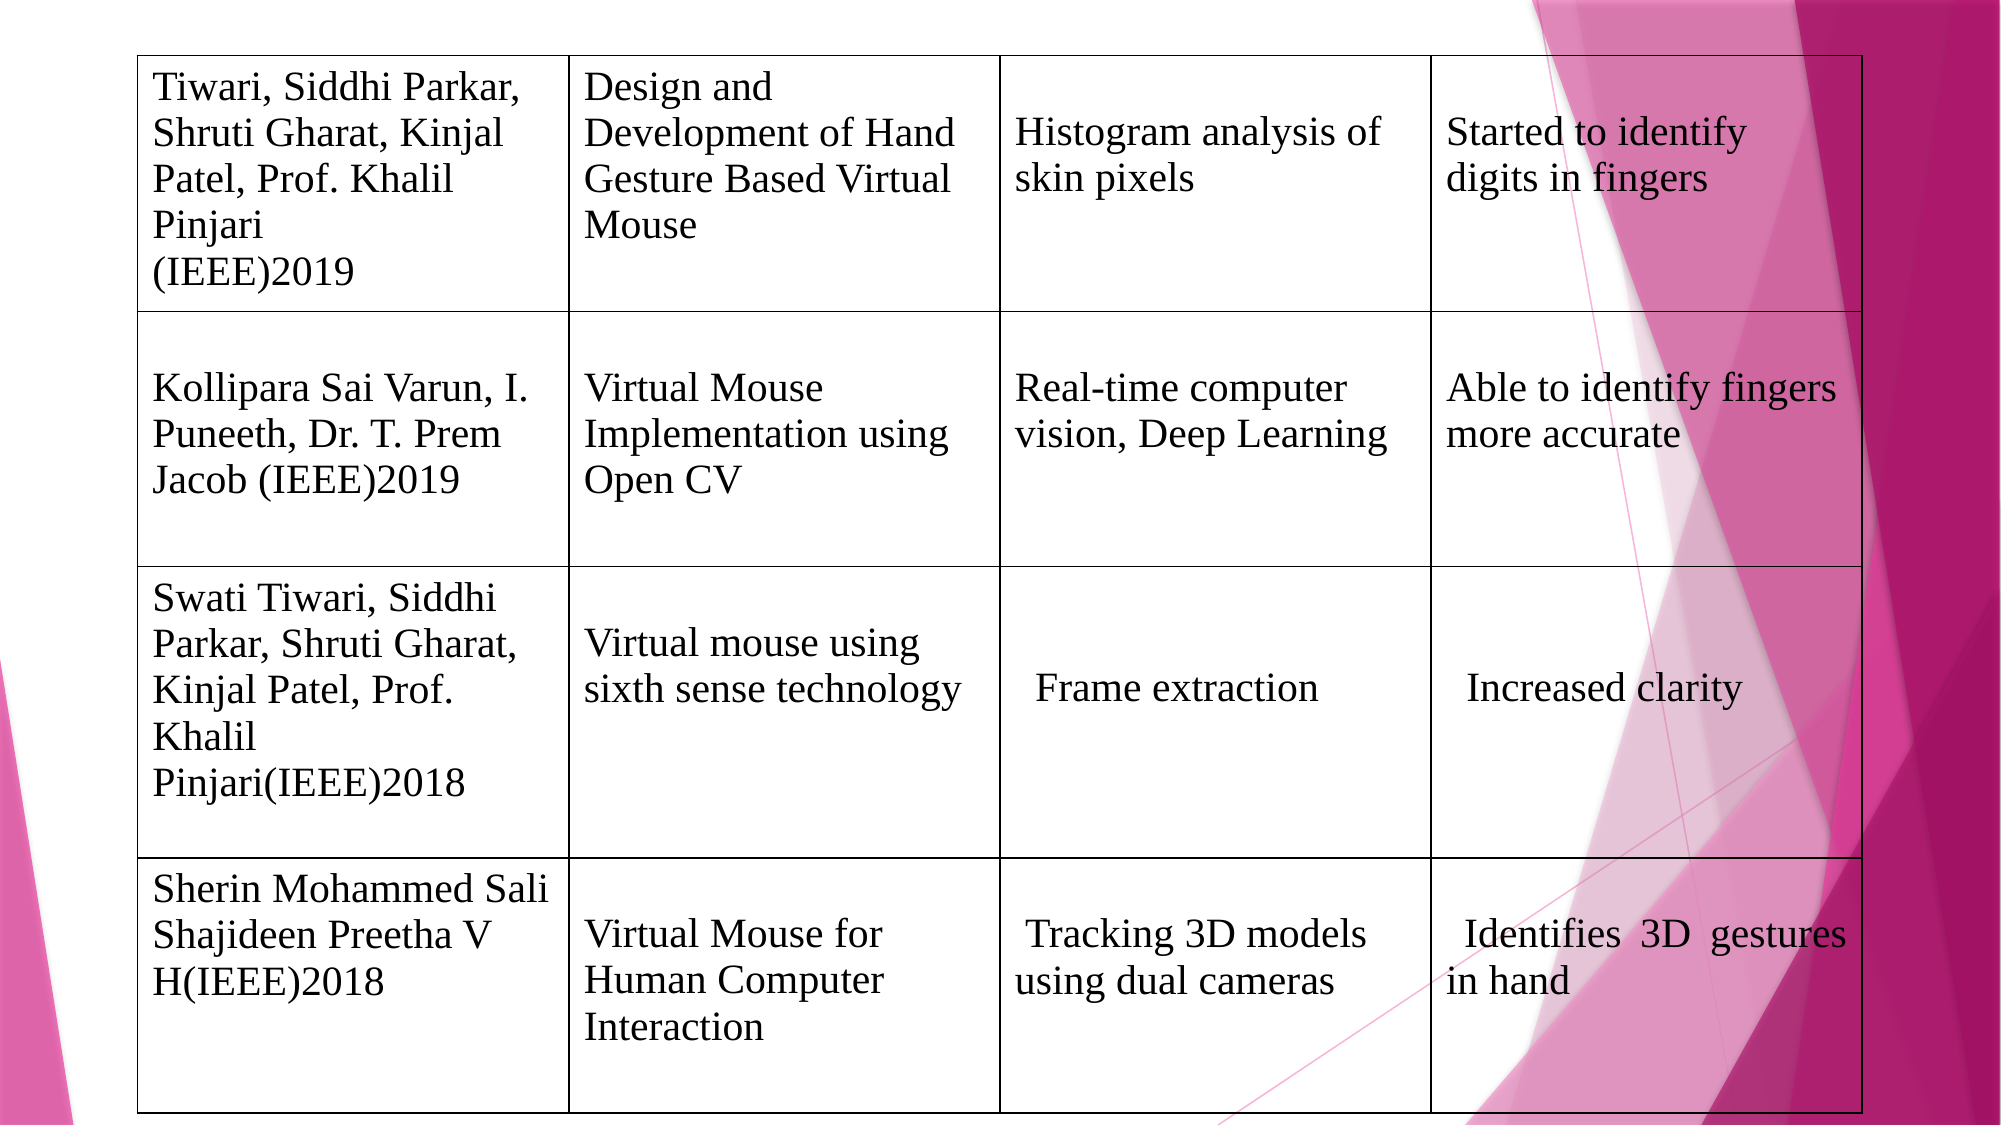

| Tiwari, Siddhi Parkar, Shruti Gharat, Kinjal Patel, Prof. Khalil Pinjari (IEEE)2019 | Design and Development of Hand Gesture Based Virtual Mouse | Histogram analysis of skin pixels | Started to identify digits in fingers |
| --- | --- | --- | --- |
| Kollipara Sai Varun, I. Puneeth, Dr. T. Prem Jacob (IEEE)2019 | Virtual Mouse Implementation using Open CV | Real-time computer vision, Deep Learning | Able to identify fingers more accurate |
| Swati Tiwari, Siddhi Parkar, Shruti Gharat, Kinjal Patel, Prof. Khalil Pinjari(IEEE)2018 | Virtual mouse using sixth sense technology | Frame extraction | Increased clarity |
| Sherin Mohammed Sali Shajideen Preetha V H(IEEE)2018 | Virtual Mouse for Human Computer Interaction | Tracking 3D models using dual cameras | Identifies 3D gestures in hand |